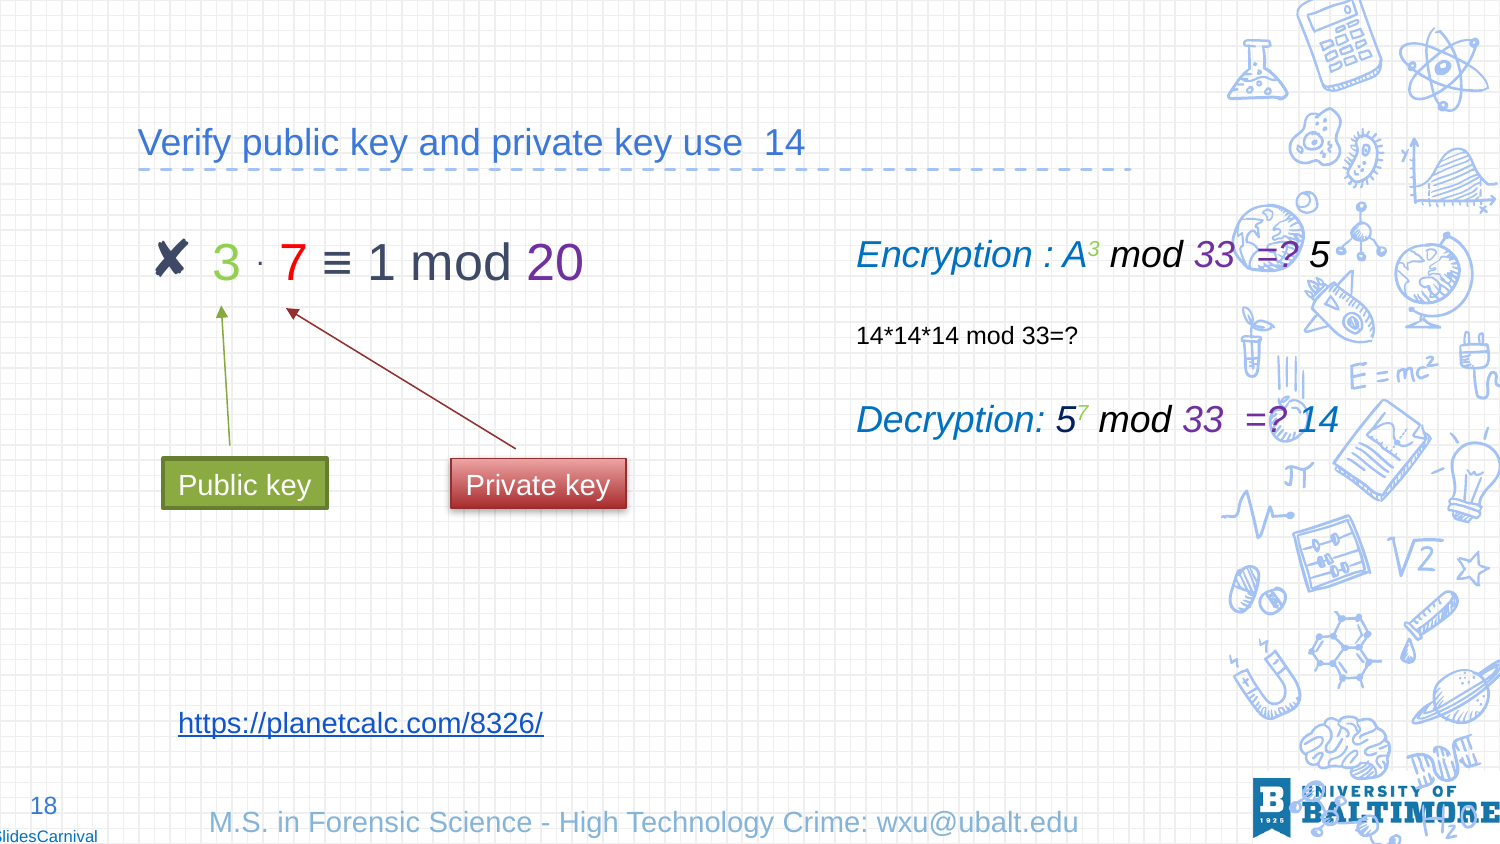

# Verify public key and private key use  14
3 . 7 ≡ 1 mod 20

Encryption : A3 mod 33  =? 5

14*14*14 mod 33=?

Decryption: 57 mod 33  =? 14

Public key
Private key
https://planetcalc.com/8326/
18